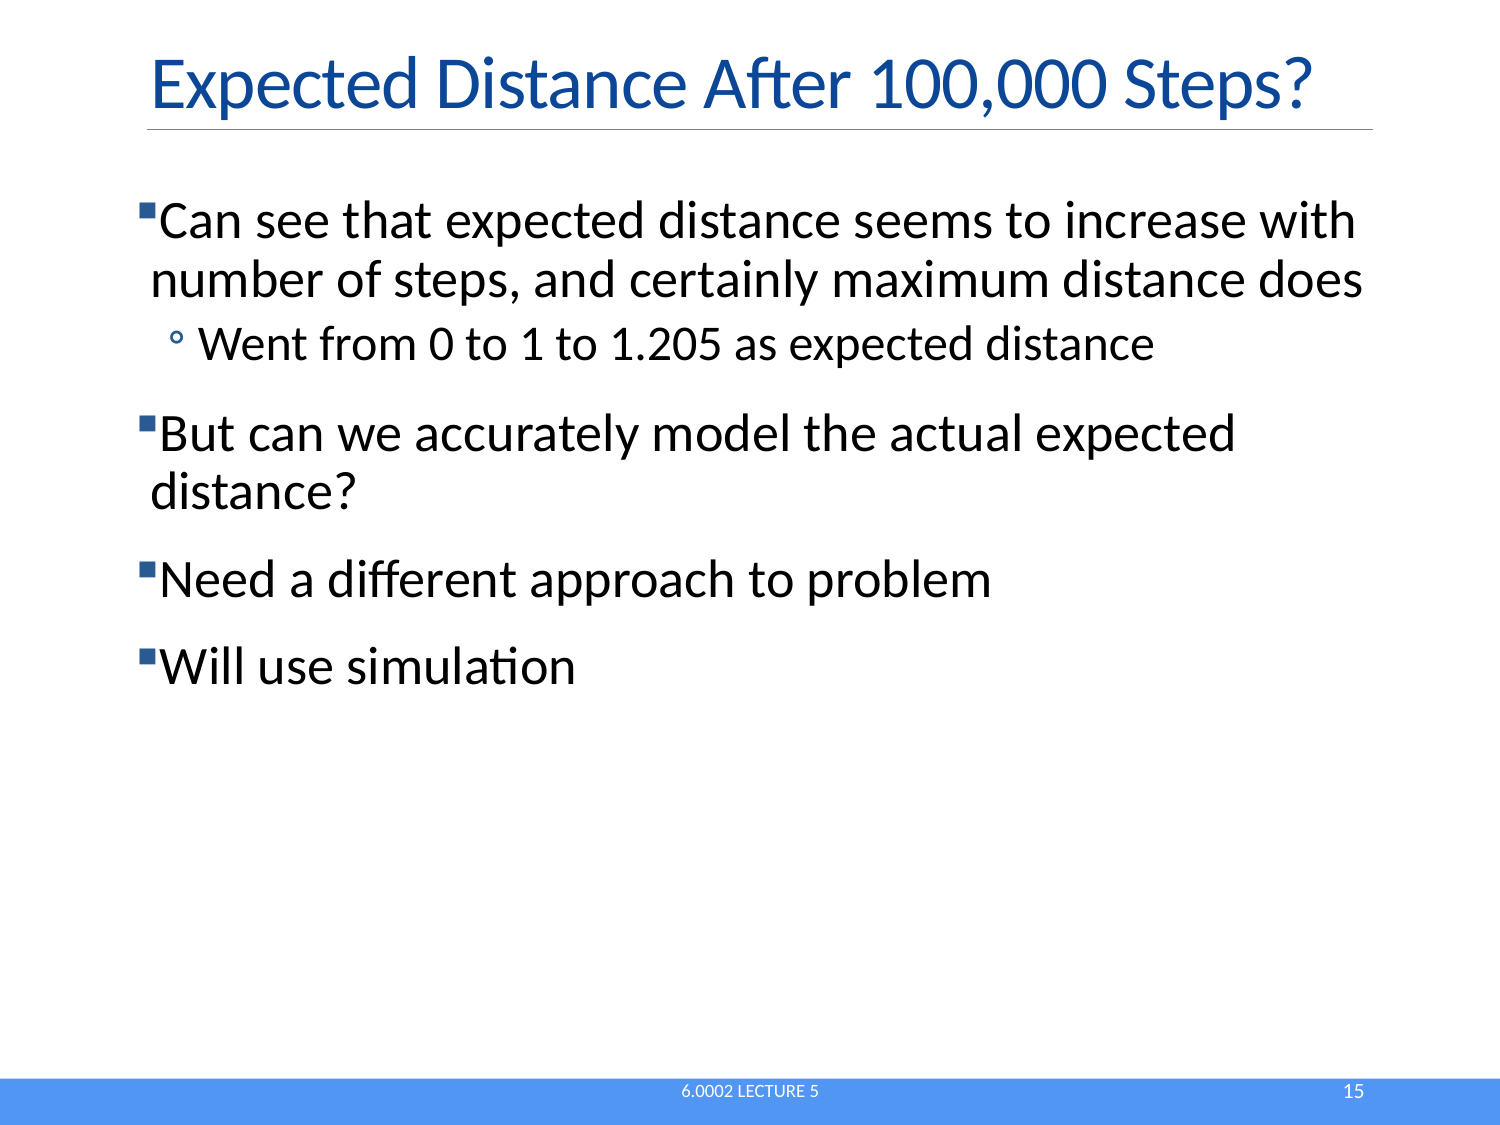

# Expected Distance After 100,000 Steps?
Can see that expected distance seems to increase with number of steps, and certainly maximum distance does
Went from 0 to 1 to 1.205 as expected distance
But can we accurately model the actual expected distance?
Need a different approach to problem
Will use simulation
6.0002 Lecture 5
15